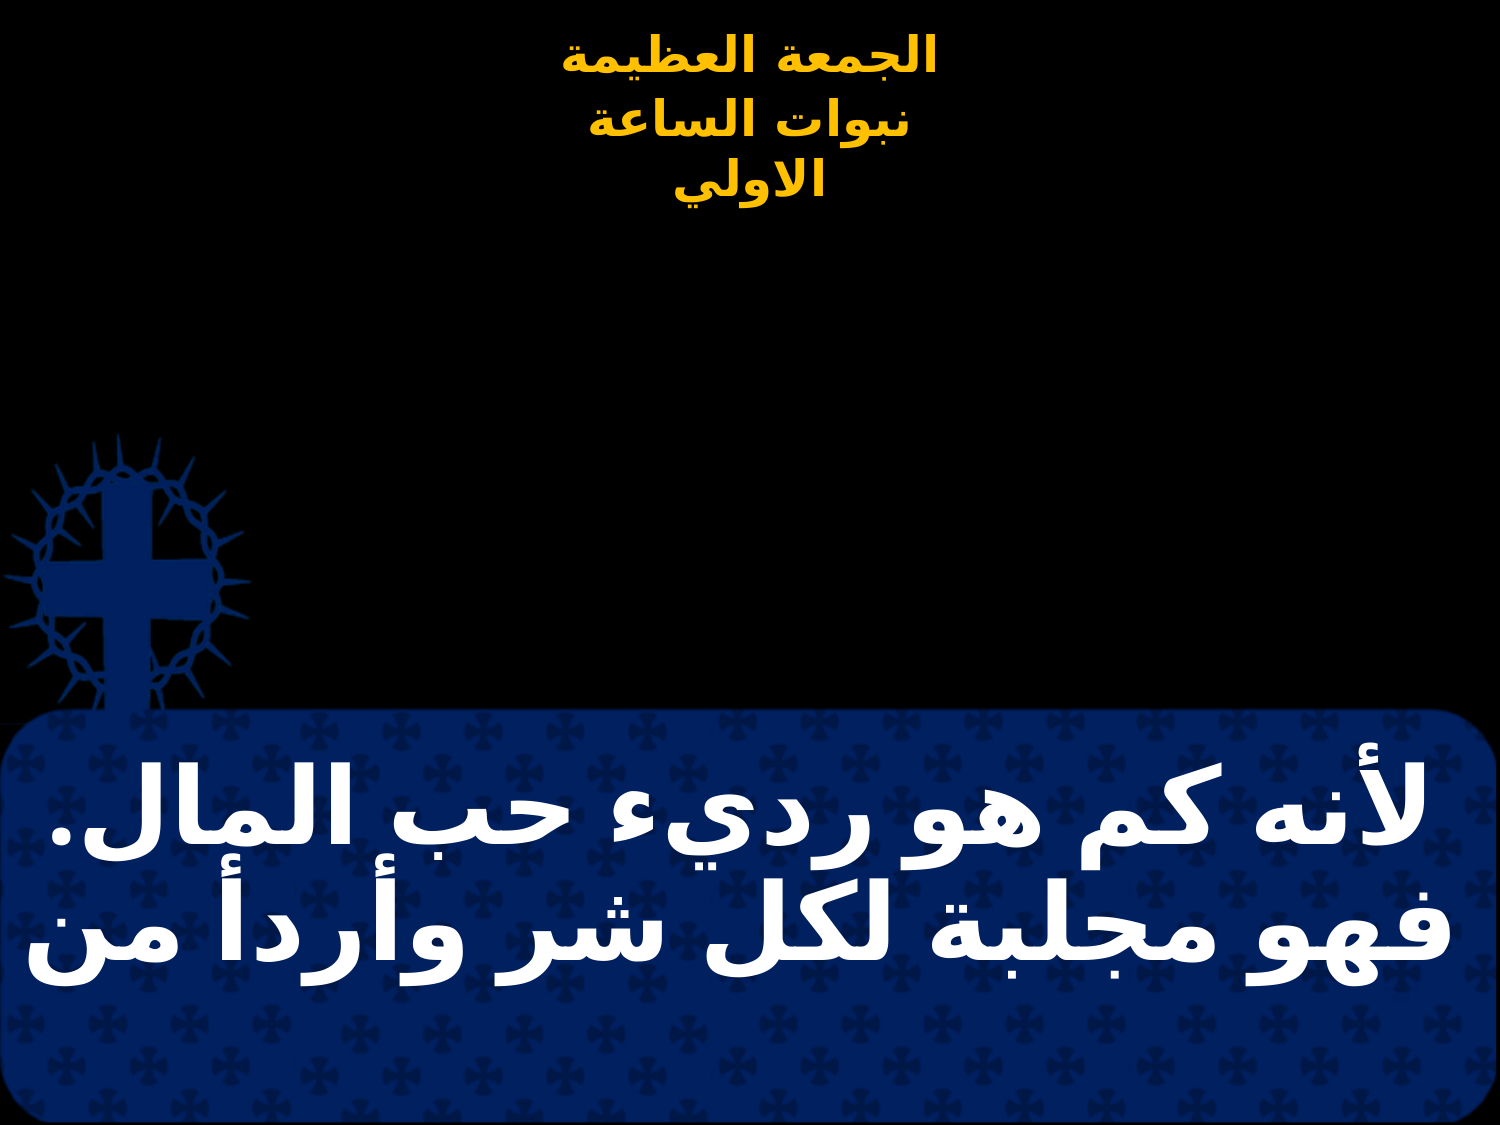

# لأنه كم هو رديء حب المال. فهو مجلبة لكل شر وأردأ من